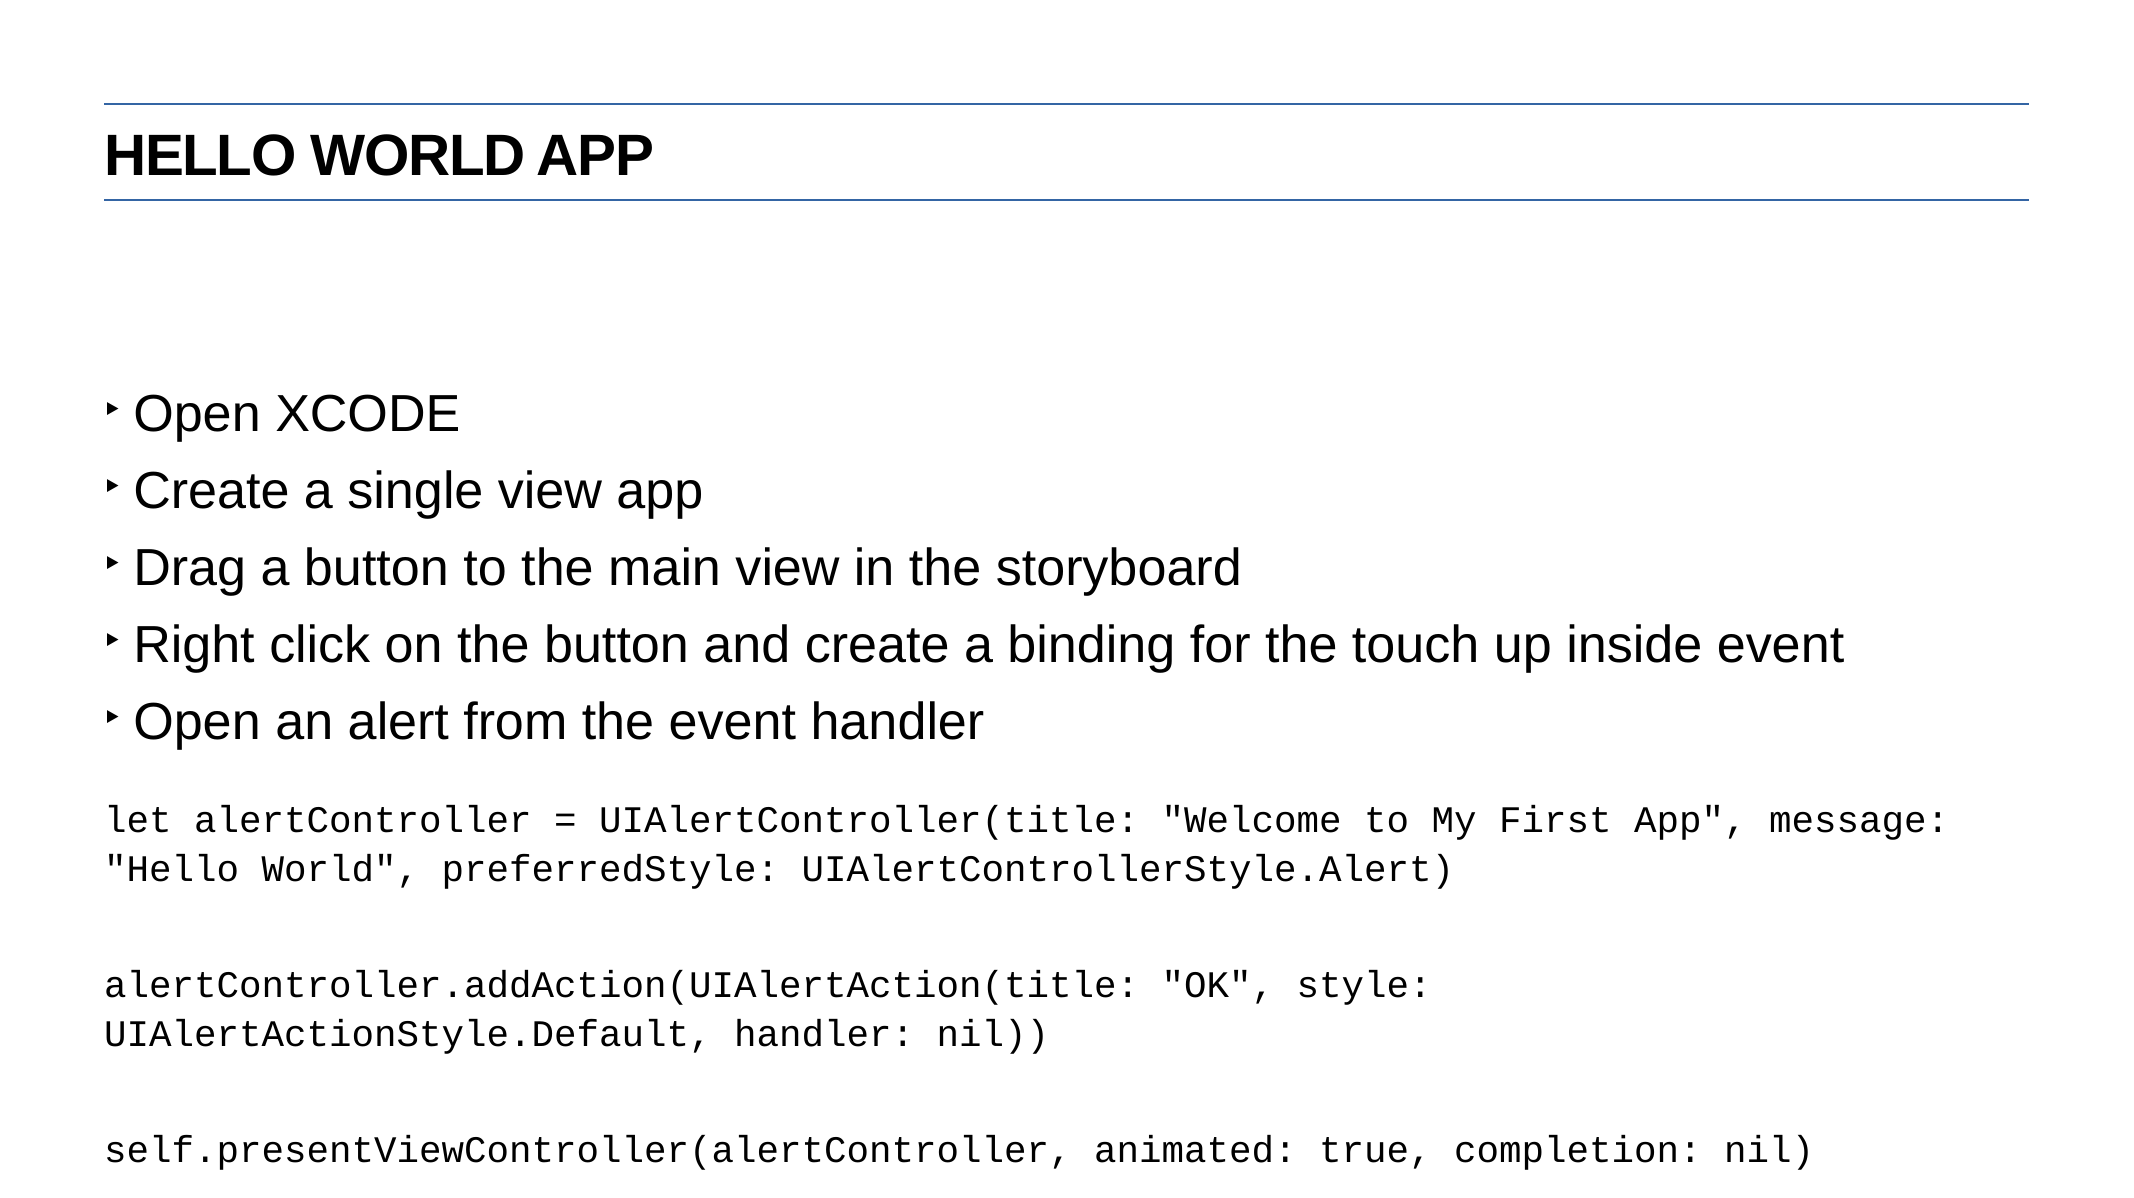

Hello world app

Open XCODE
Create a single view app
Drag a button to the main view in the storyboard
Right click on the button and create a binding for the touch up inside event
Open an alert from the event handler
let alertController = UIAlertController(title: "Welcome to My First App", message: "Hello World", preferredStyle: UIAlertControllerStyle.Alert)

alertController.addAction(UIAlertAction(title: "OK", style: UIAlertActionStyle.Default, handler: nil))

self.presentViewController(alertController, animated: true, completion: nil)